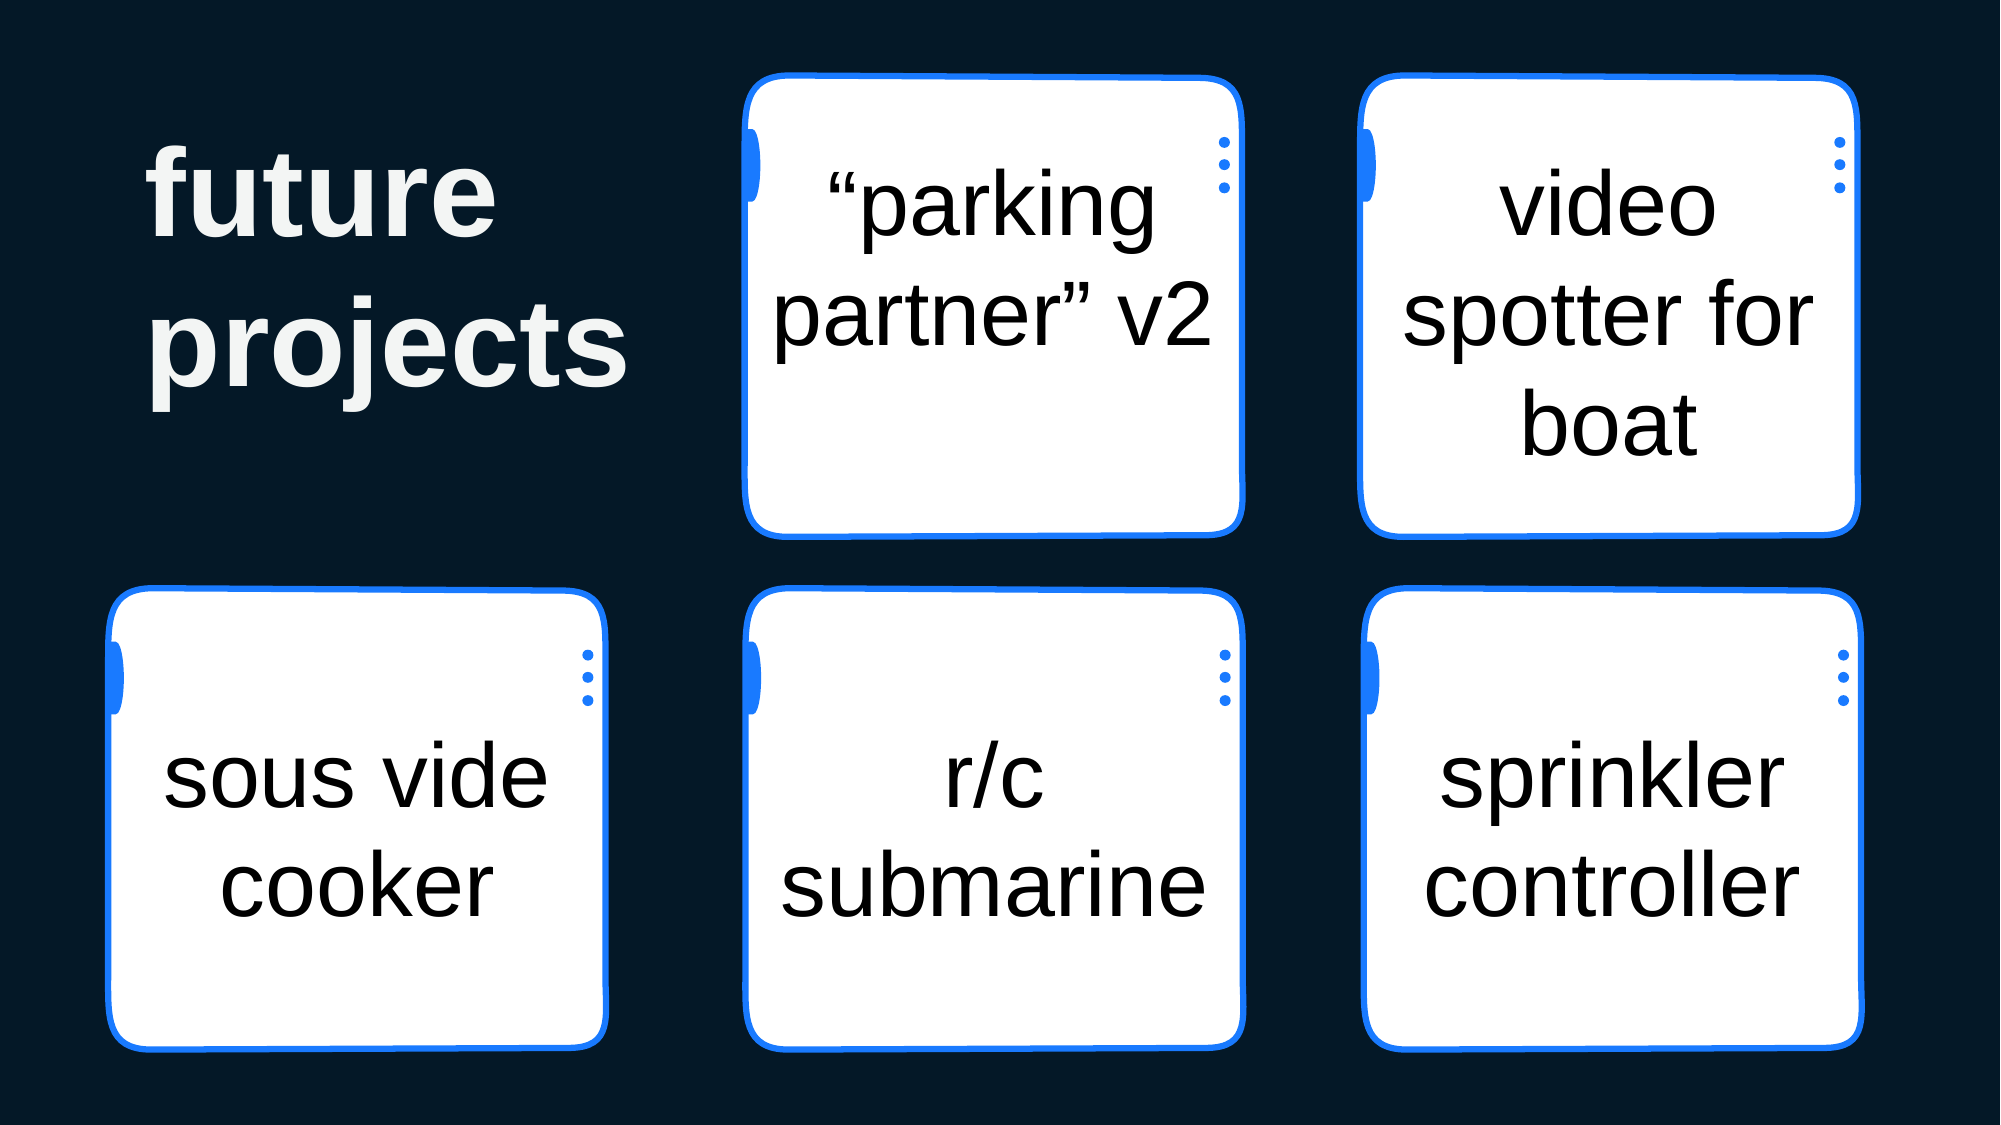

future projects
“parking partner” v2
video spotter for boat

sous vide cooker
r/c submarine
sprinkler controller